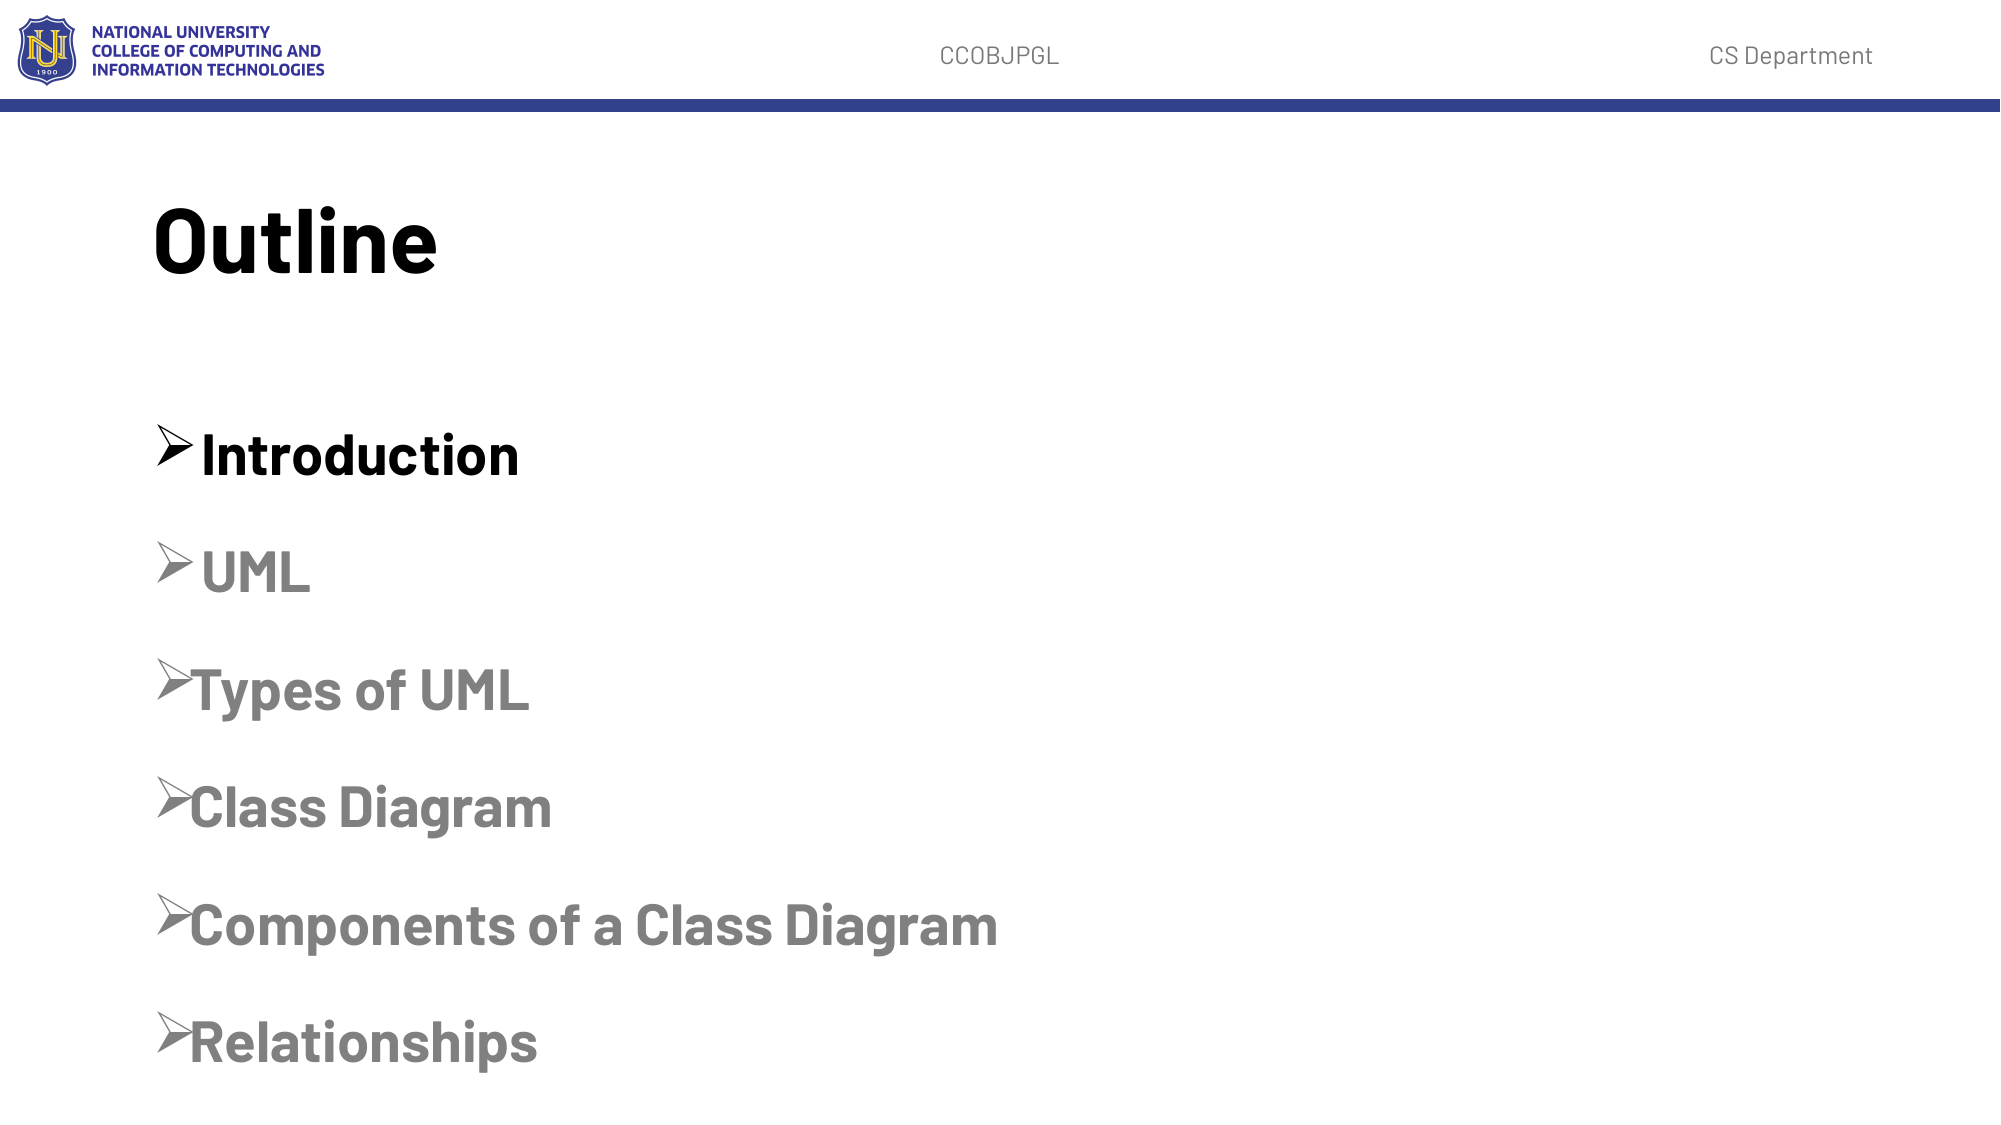

# Outline
 Introduction
 UML
Types of UML
Class Diagram
Components of a Class Diagram
Relationships